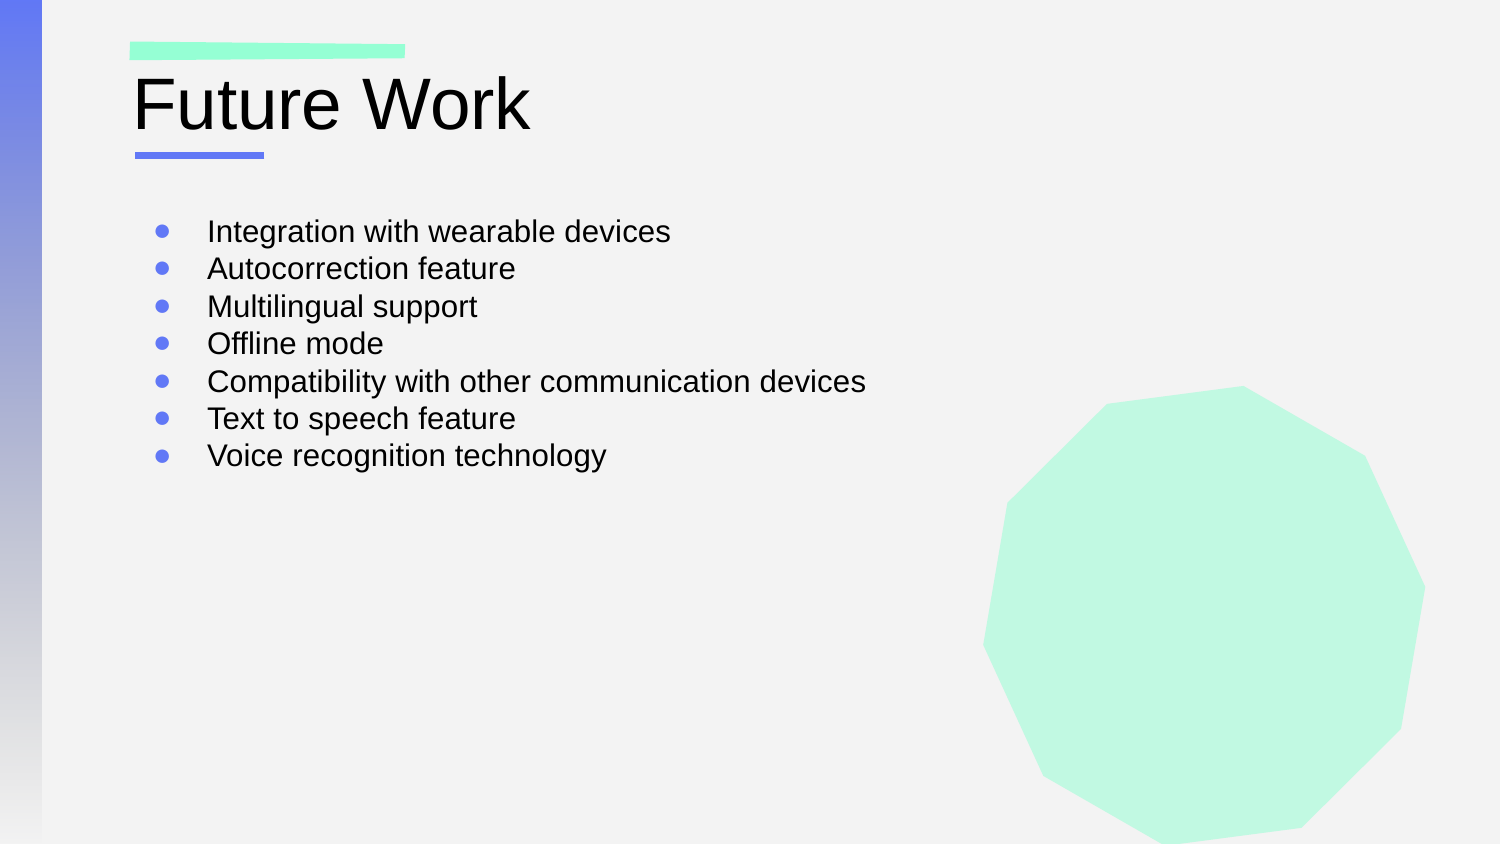

# Future Work

Integration with wearable devices
Autocorrection feature
Multilingual support
Offline mode
Compatibility with other communication devices
Text to speech feature
Voice recognition technology